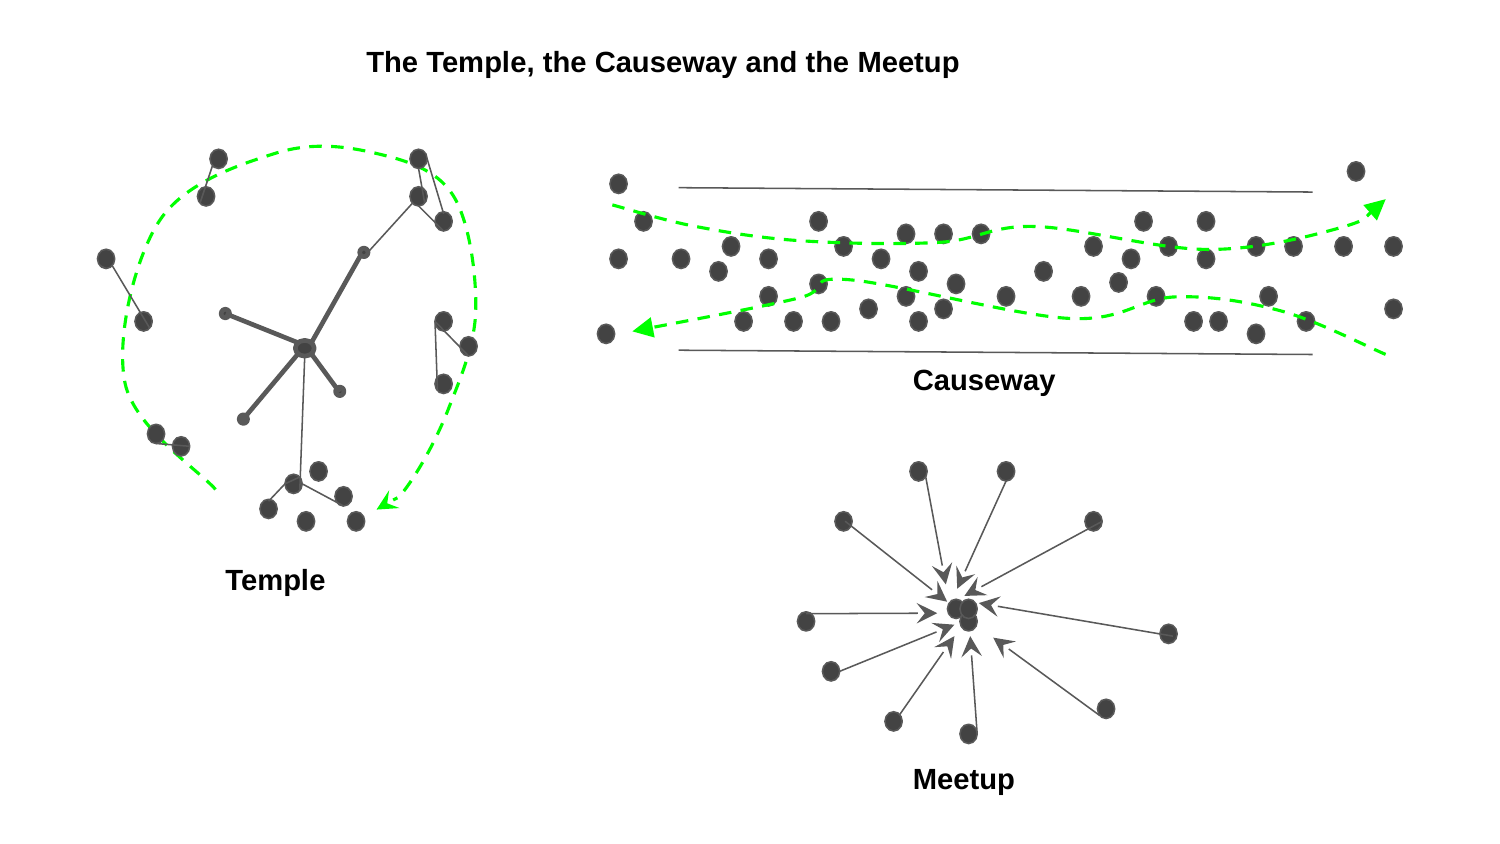

The Temple, the Causeway and the Meetup

Causeway

Temple

Meetup